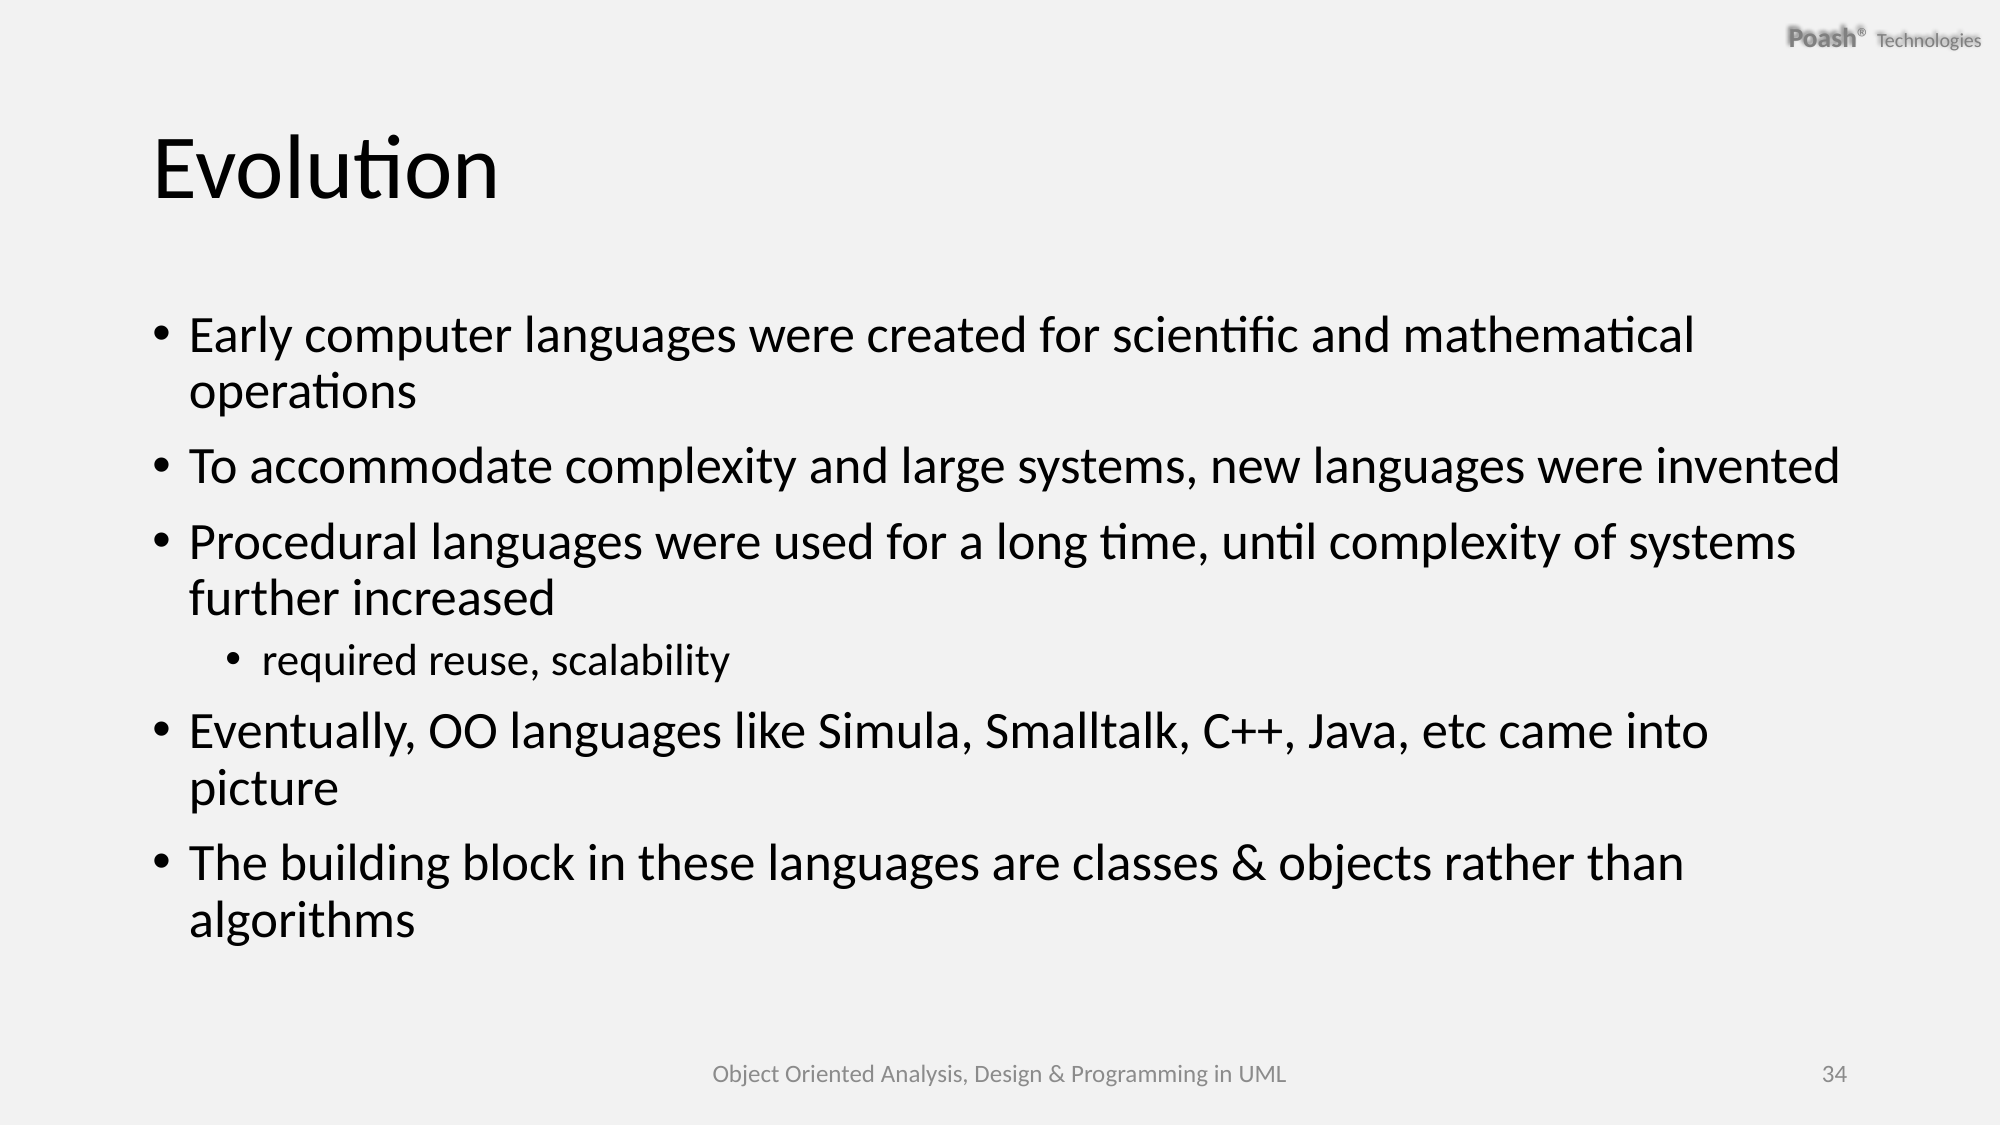

# Evolution
Early computer languages were created for scientific and mathematical operations
To accommodate complexity and large systems, new languages were invented
Procedural languages were used for a long time, until complexity of systems further increased
required reuse, scalability
Eventually, OO languages like Simula, Smalltalk, C++, Java, etc came into picture
The building block in these languages are classes & objects rather than algorithms
Object Oriented Analysis, Design & Programming in UML
34